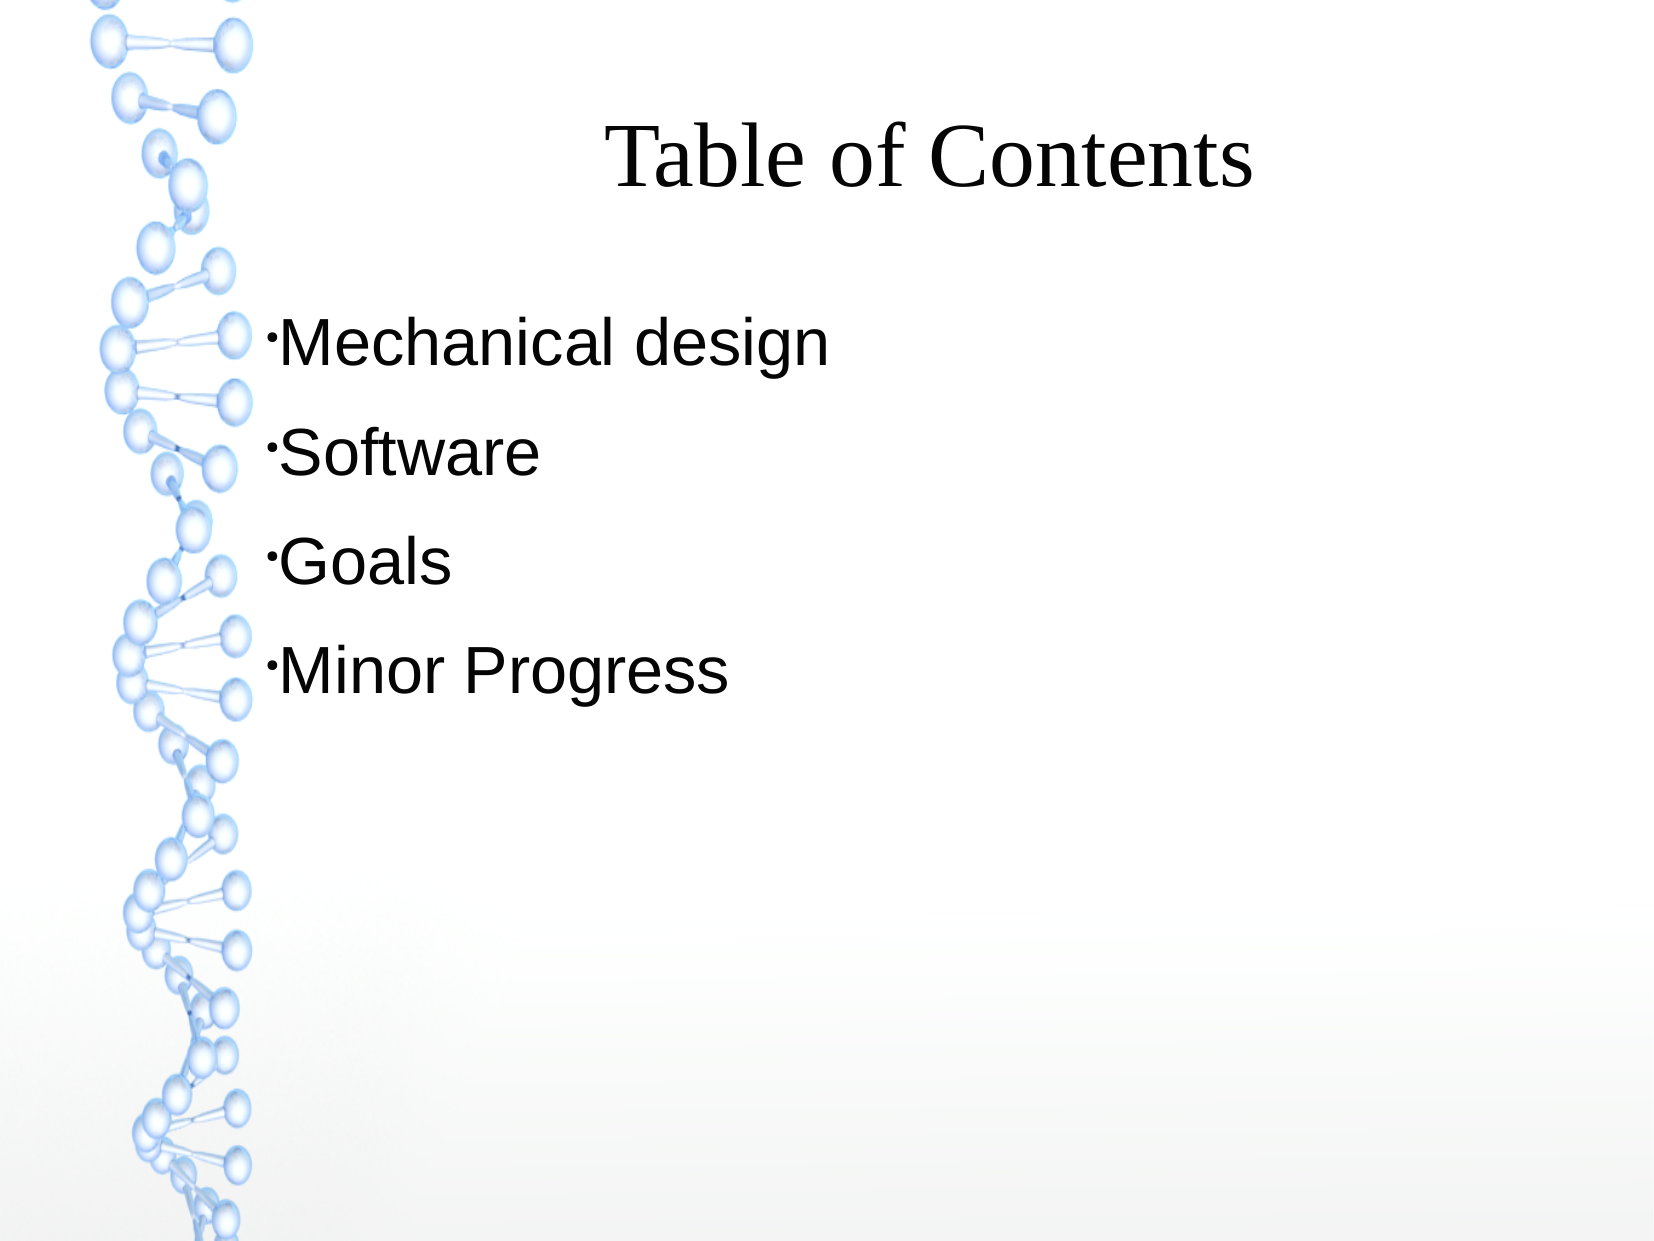

Table of Contents
Mechanical design
Software
Goals
Minor Progress